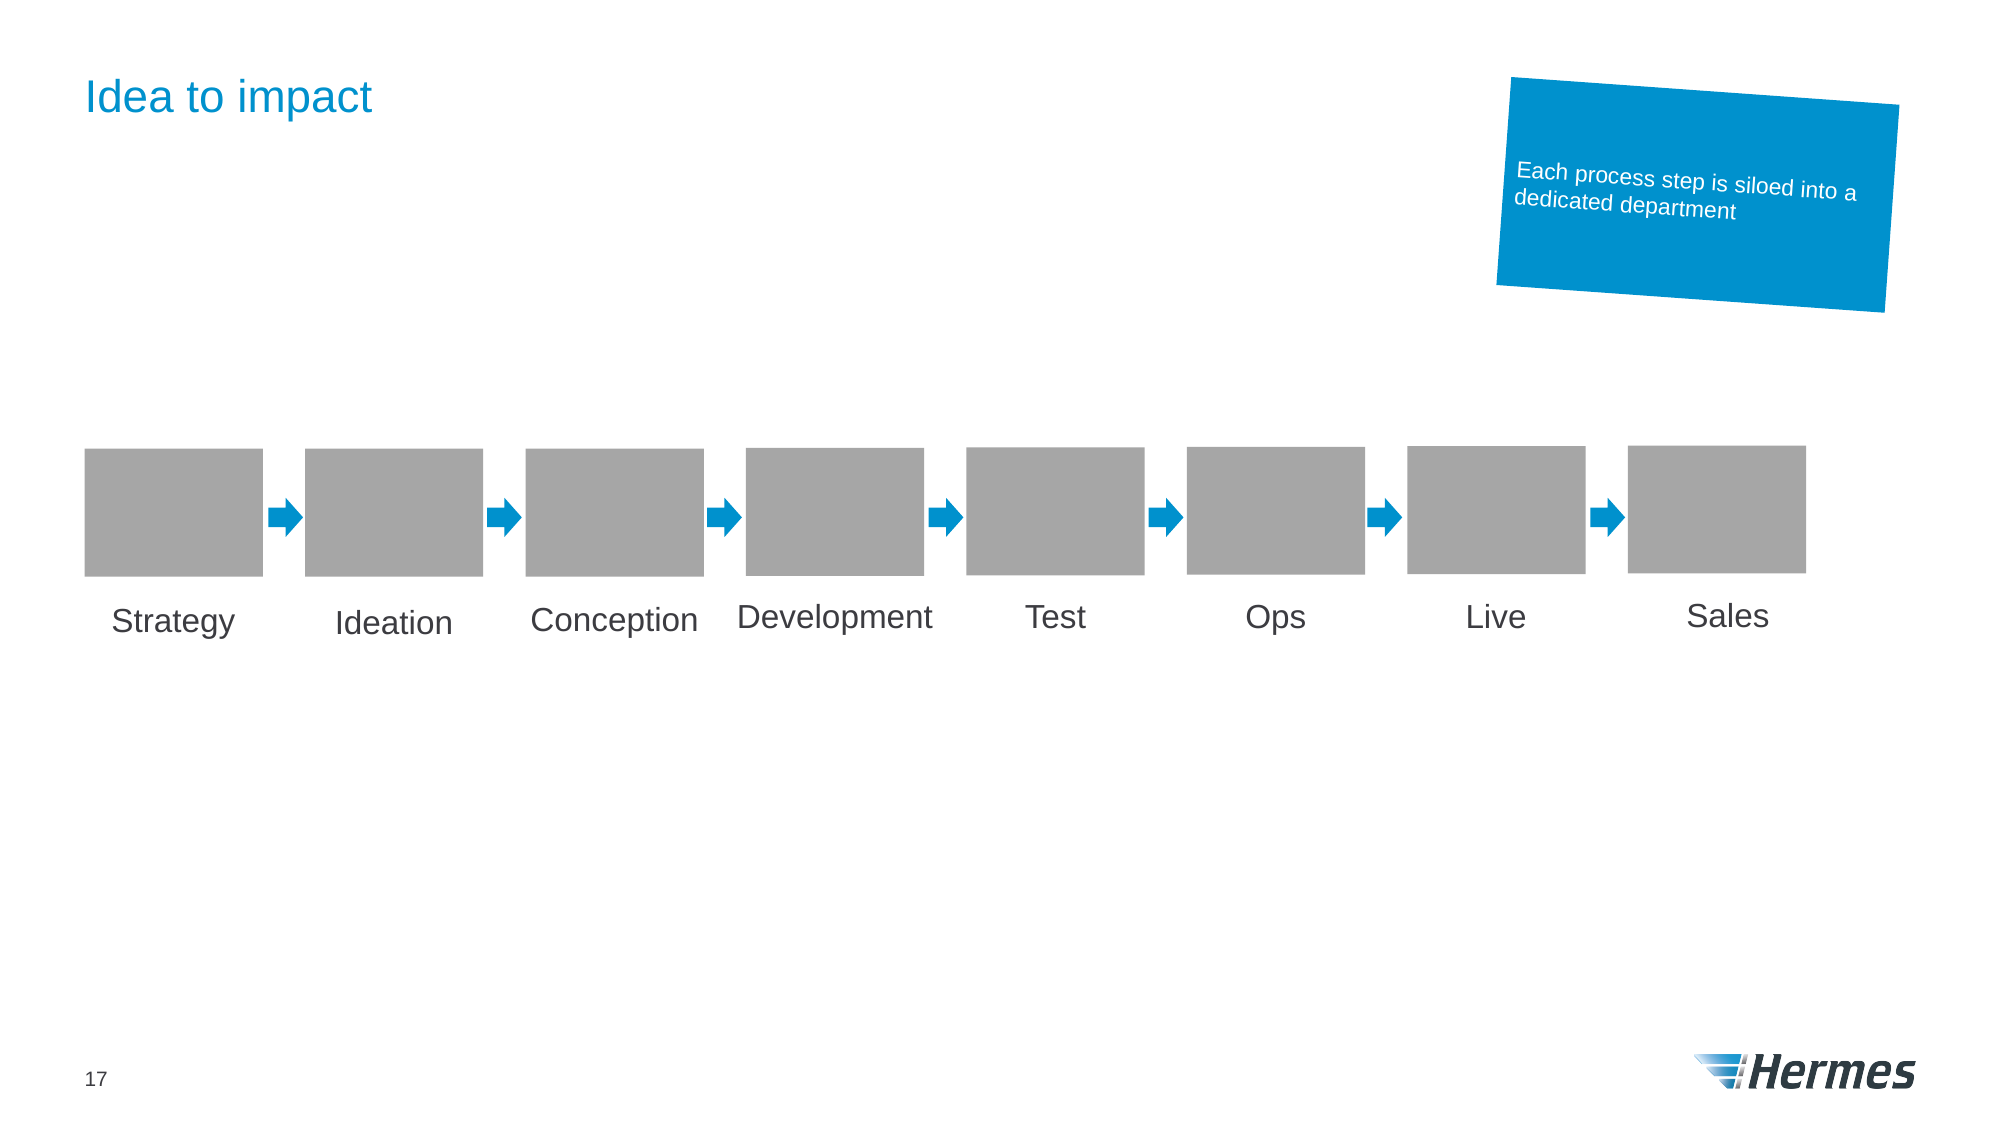

# Idea to impact
Each process step is siloed into a dedicated department

Sales
Live
Ops
Development
Test
Conception
Strategy
Ideation
17